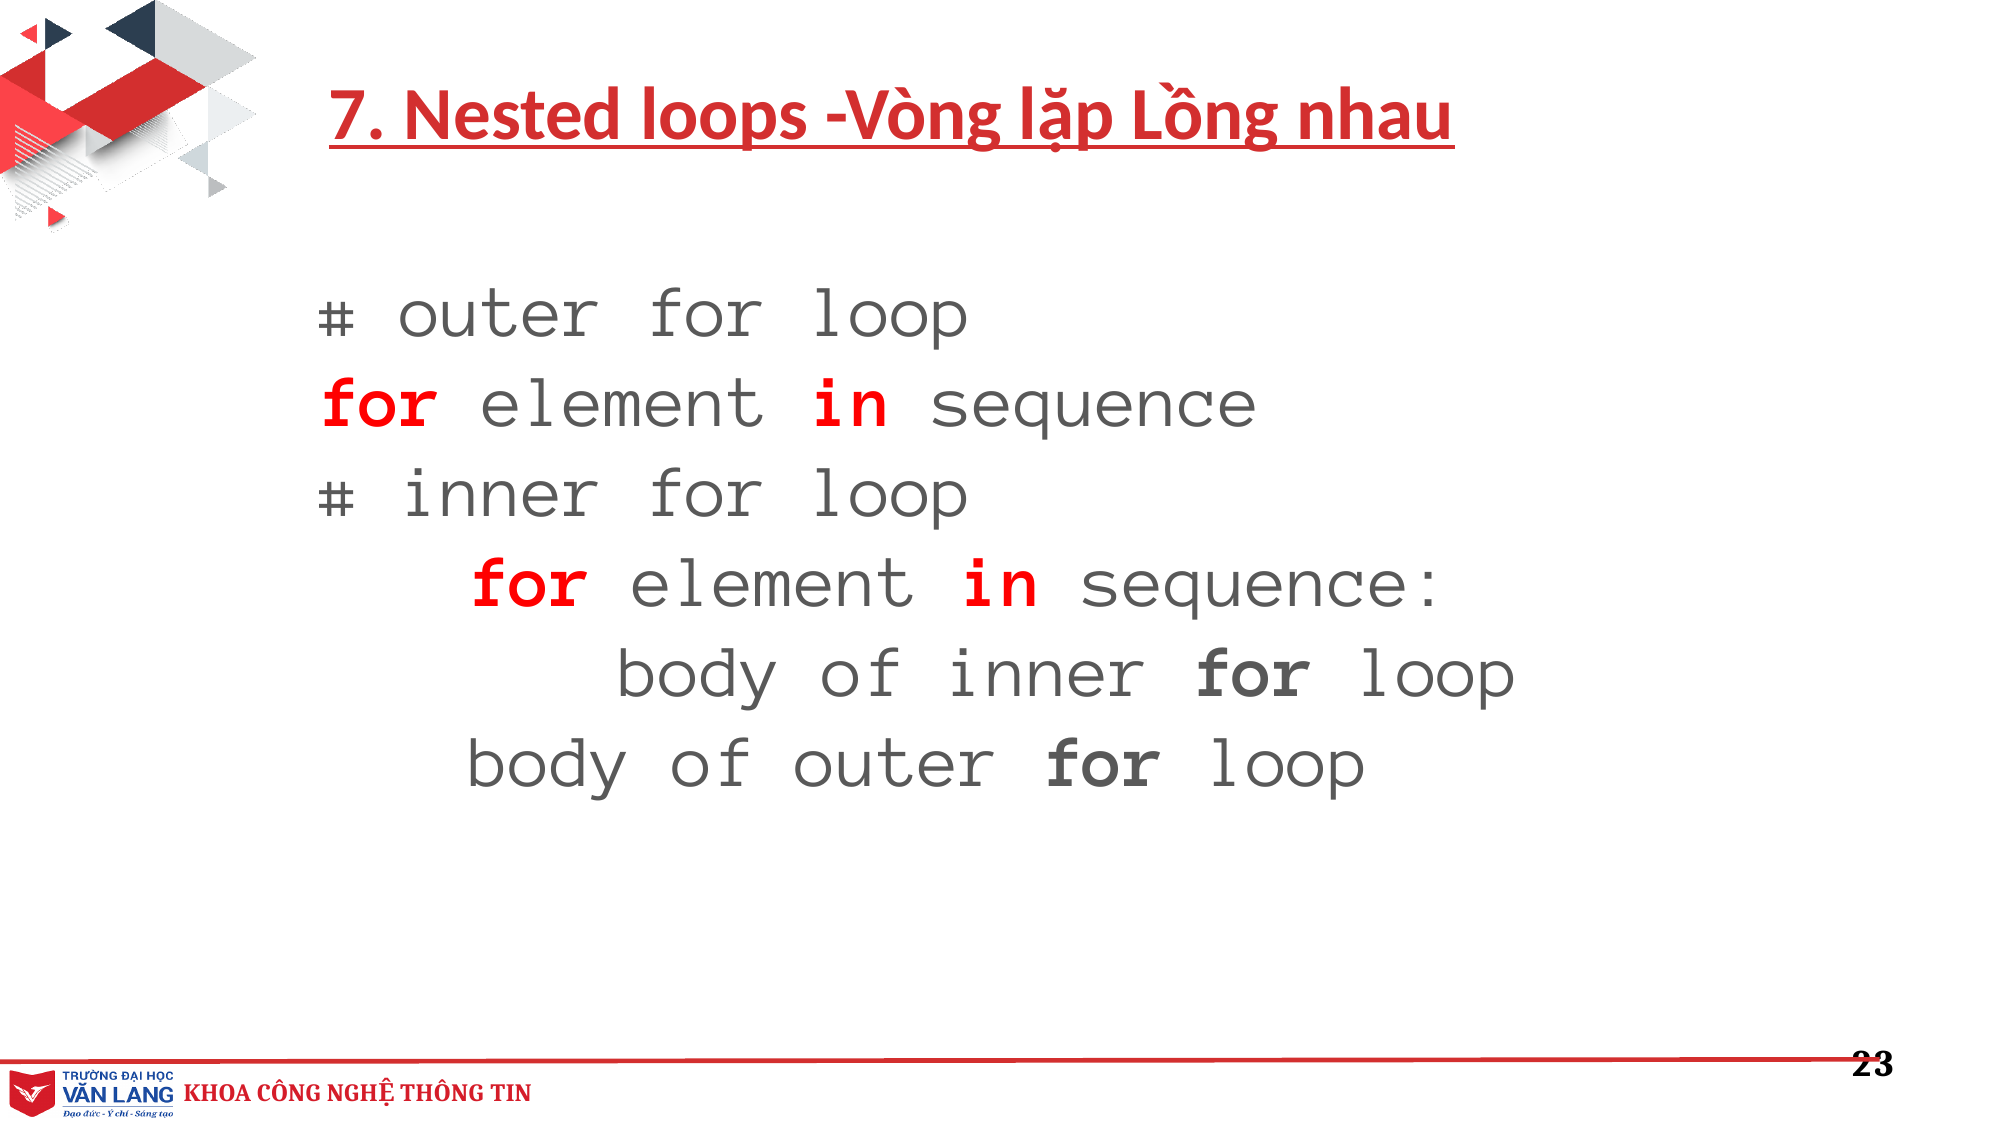

7. Nested loops -Vòng lặp Lồng nhau

# outer for loop
for element in sequence
# inner for loop
	for element in sequence:
		body of inner for loop
	body of outer for loop